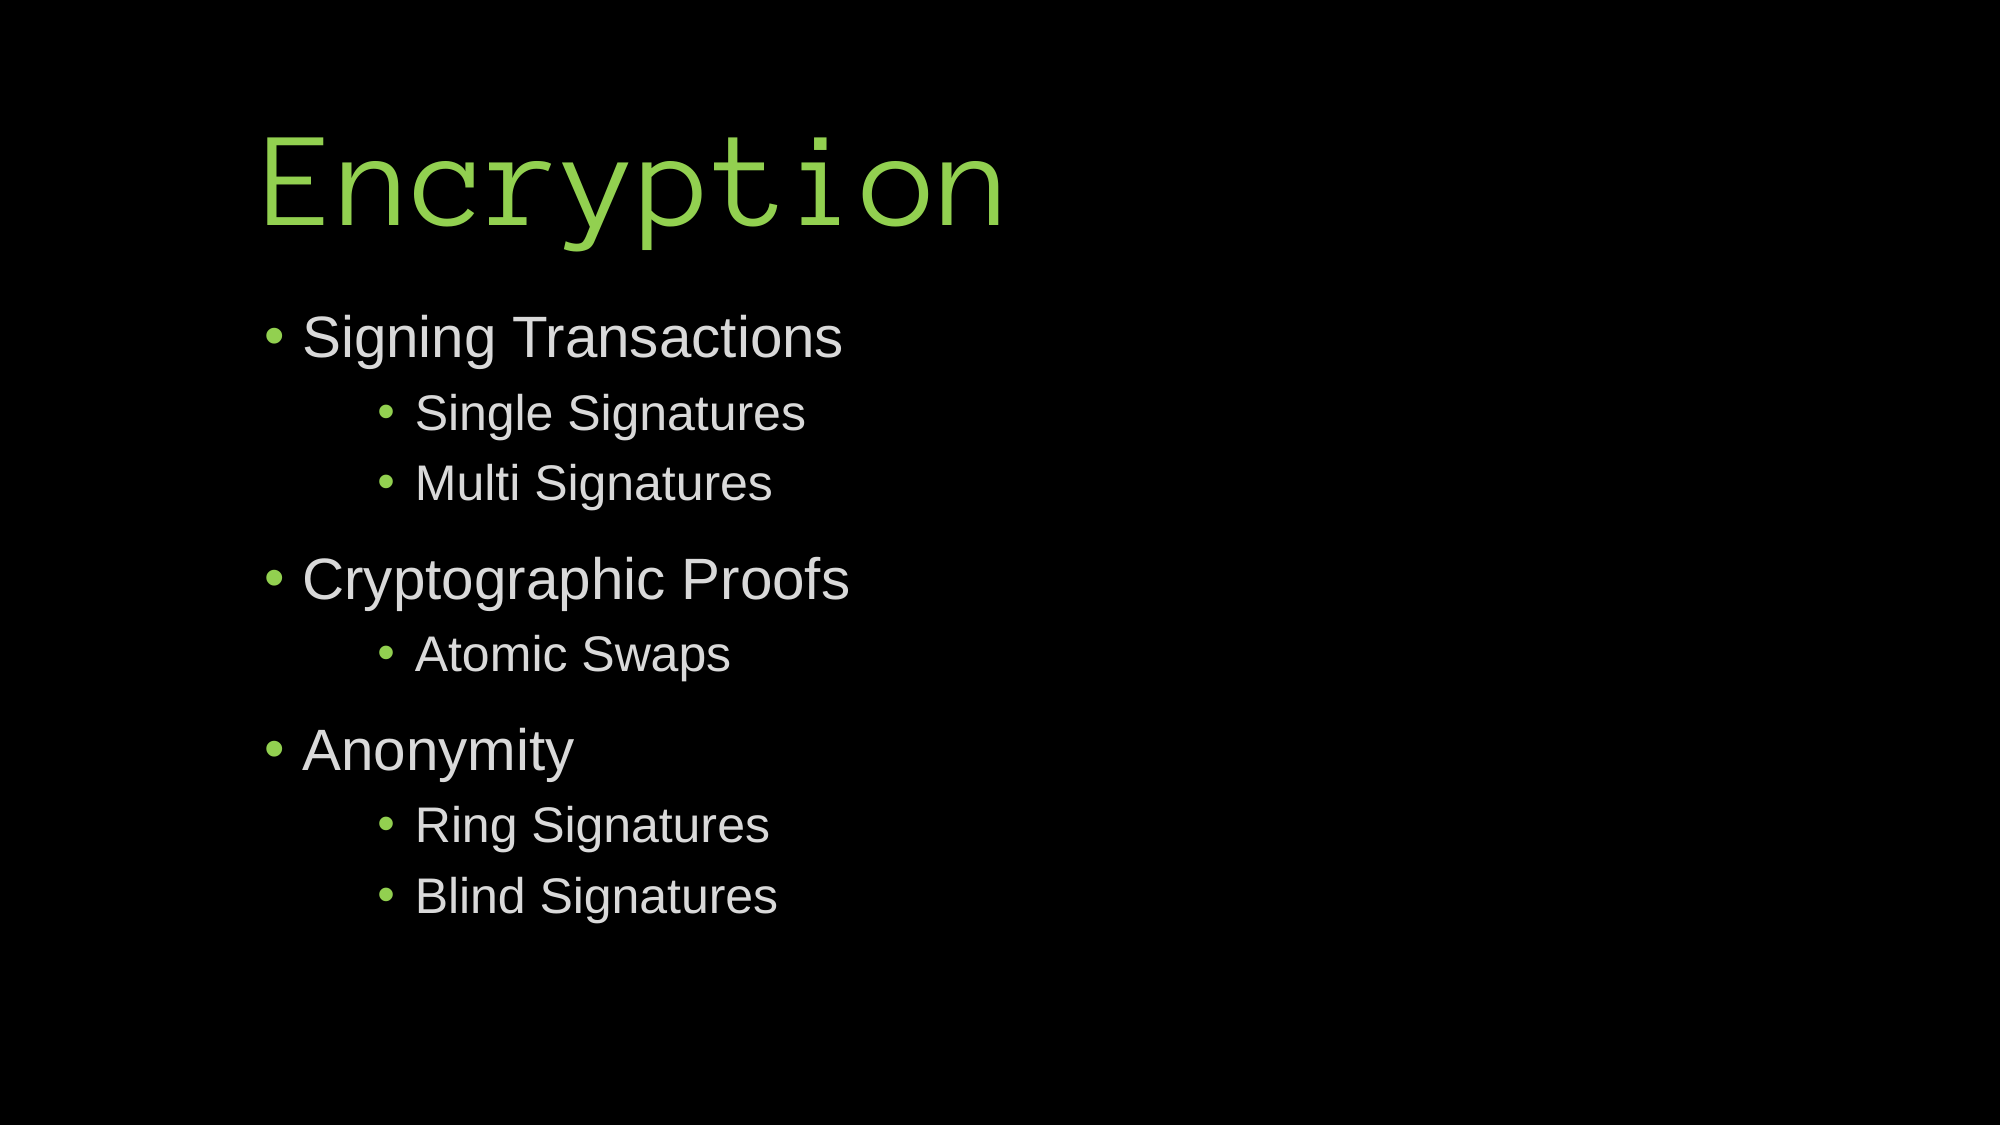

# Encryption
Signing Transactions
Single Signatures
Multi Signatures
Cryptographic Proofs
Atomic Swaps
Anonymity
Ring Signatures
Blind Signatures